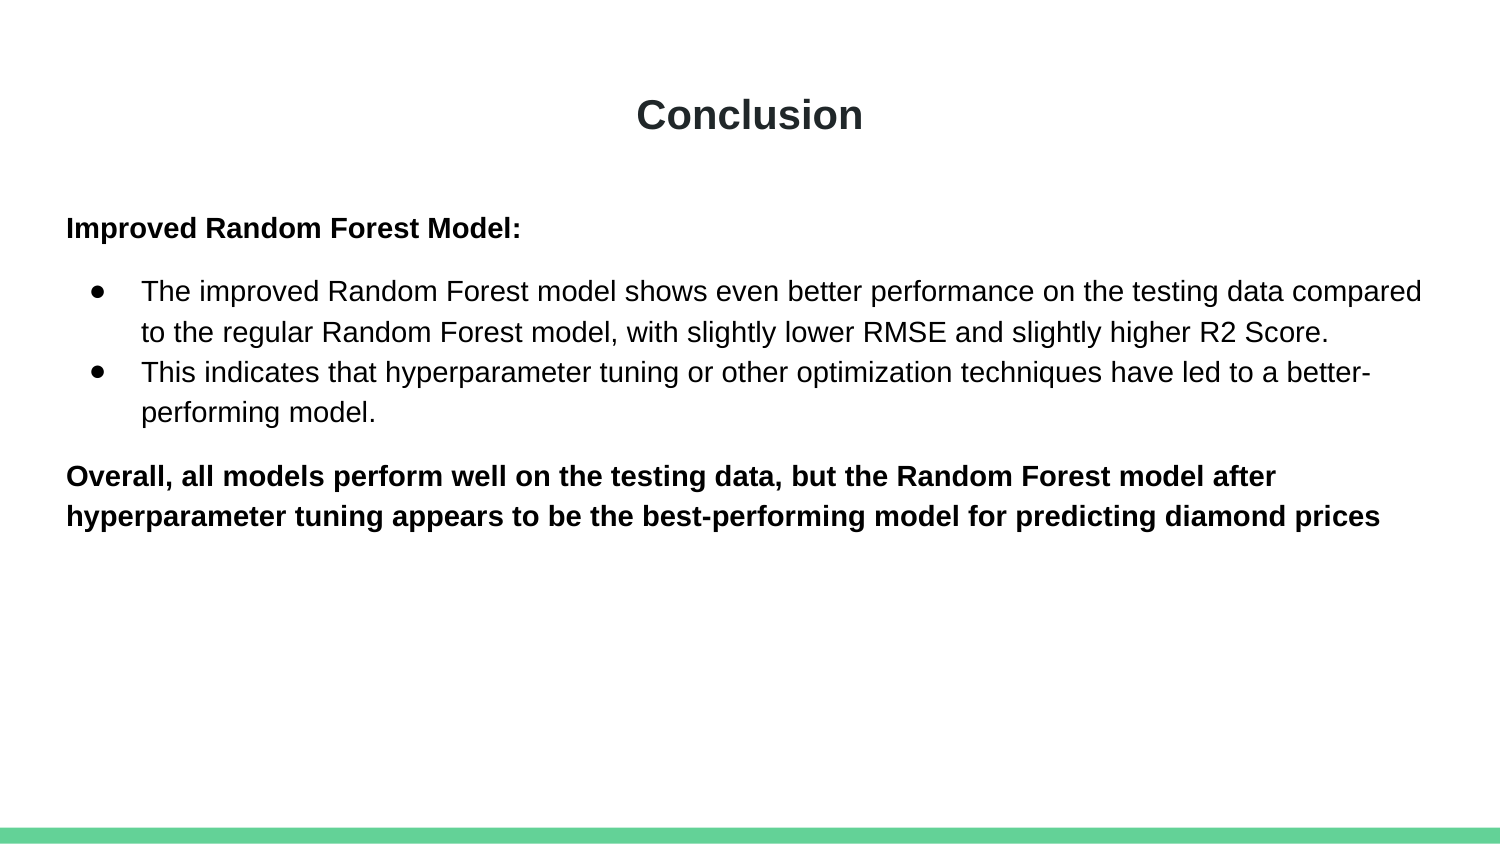

# Conclusion
Improved Random Forest Model:
The improved Random Forest model shows even better performance on the testing data compared to the regular Random Forest model, with slightly lower RMSE and slightly higher R2 Score.
This indicates that hyperparameter tuning or other optimization techniques have led to a better-performing model.
Overall, all models perform well on the testing data, but the Random Forest model after hyperparameter tuning appears to be the best-performing model for predicting diamond prices